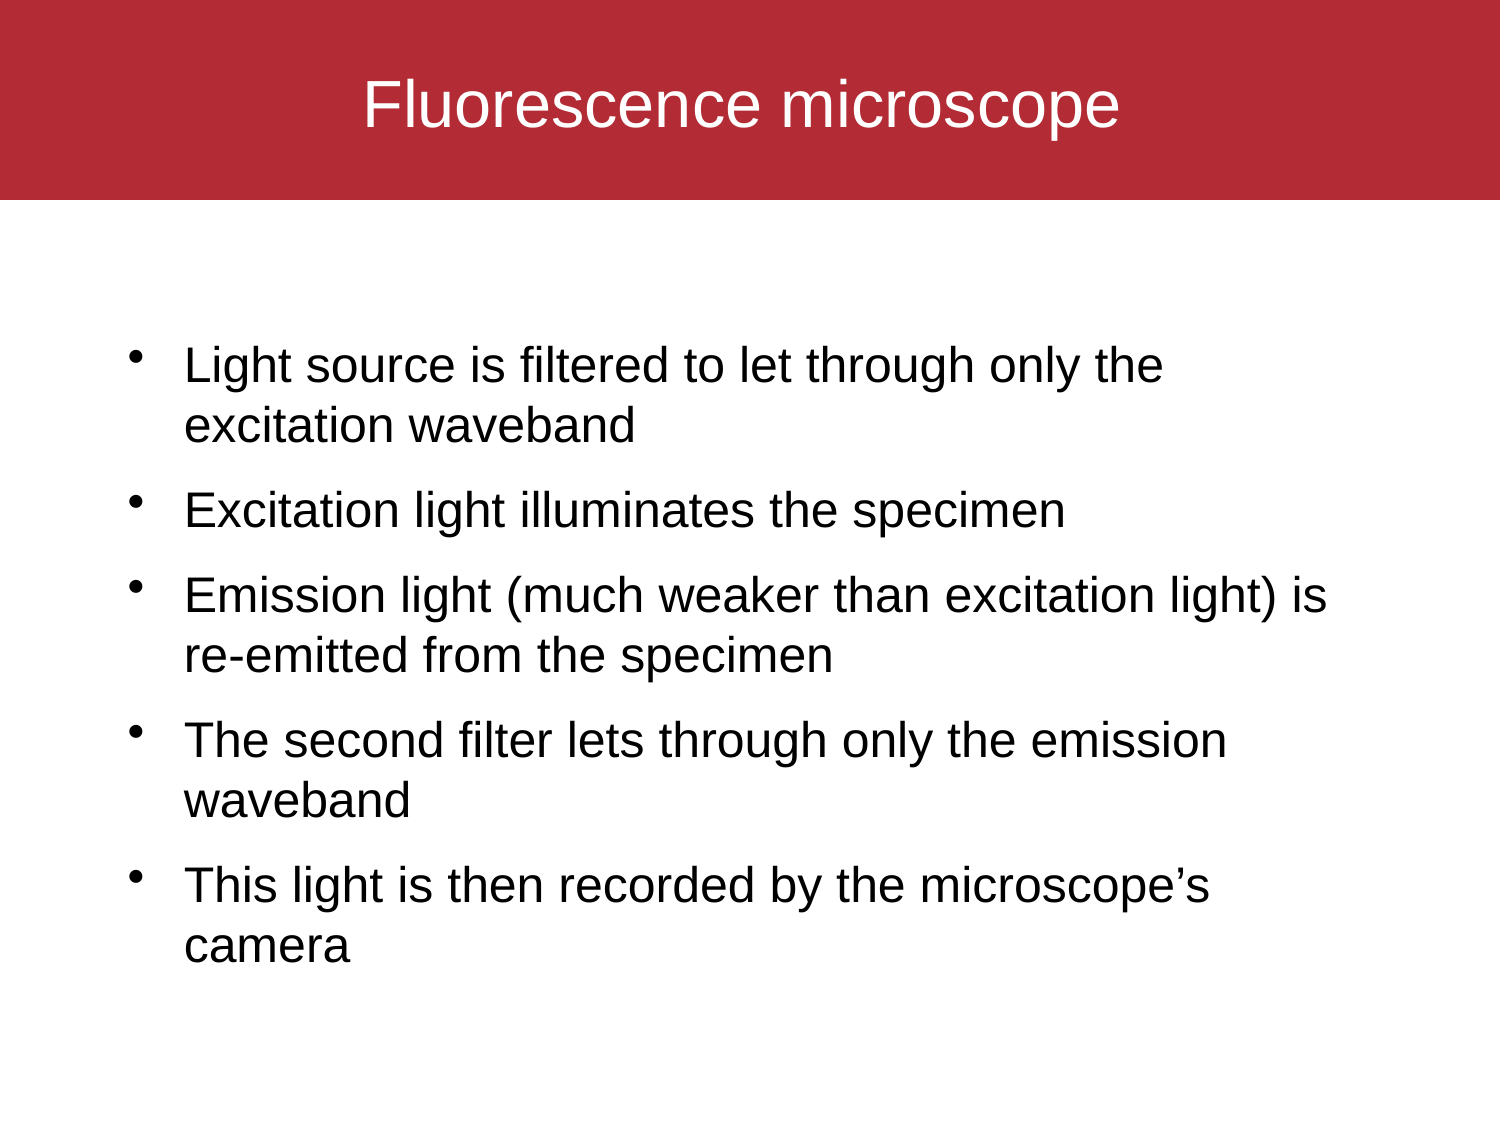

# Fluorescence microscope
Light source is filtered to let through only the excitation waveband
Excitation light illuminates the specimen
Emission light (much weaker than excitation light) is re-emitted from the specimen
The second filter lets through only the emission waveband
This light is then recorded by the microscope’s camera